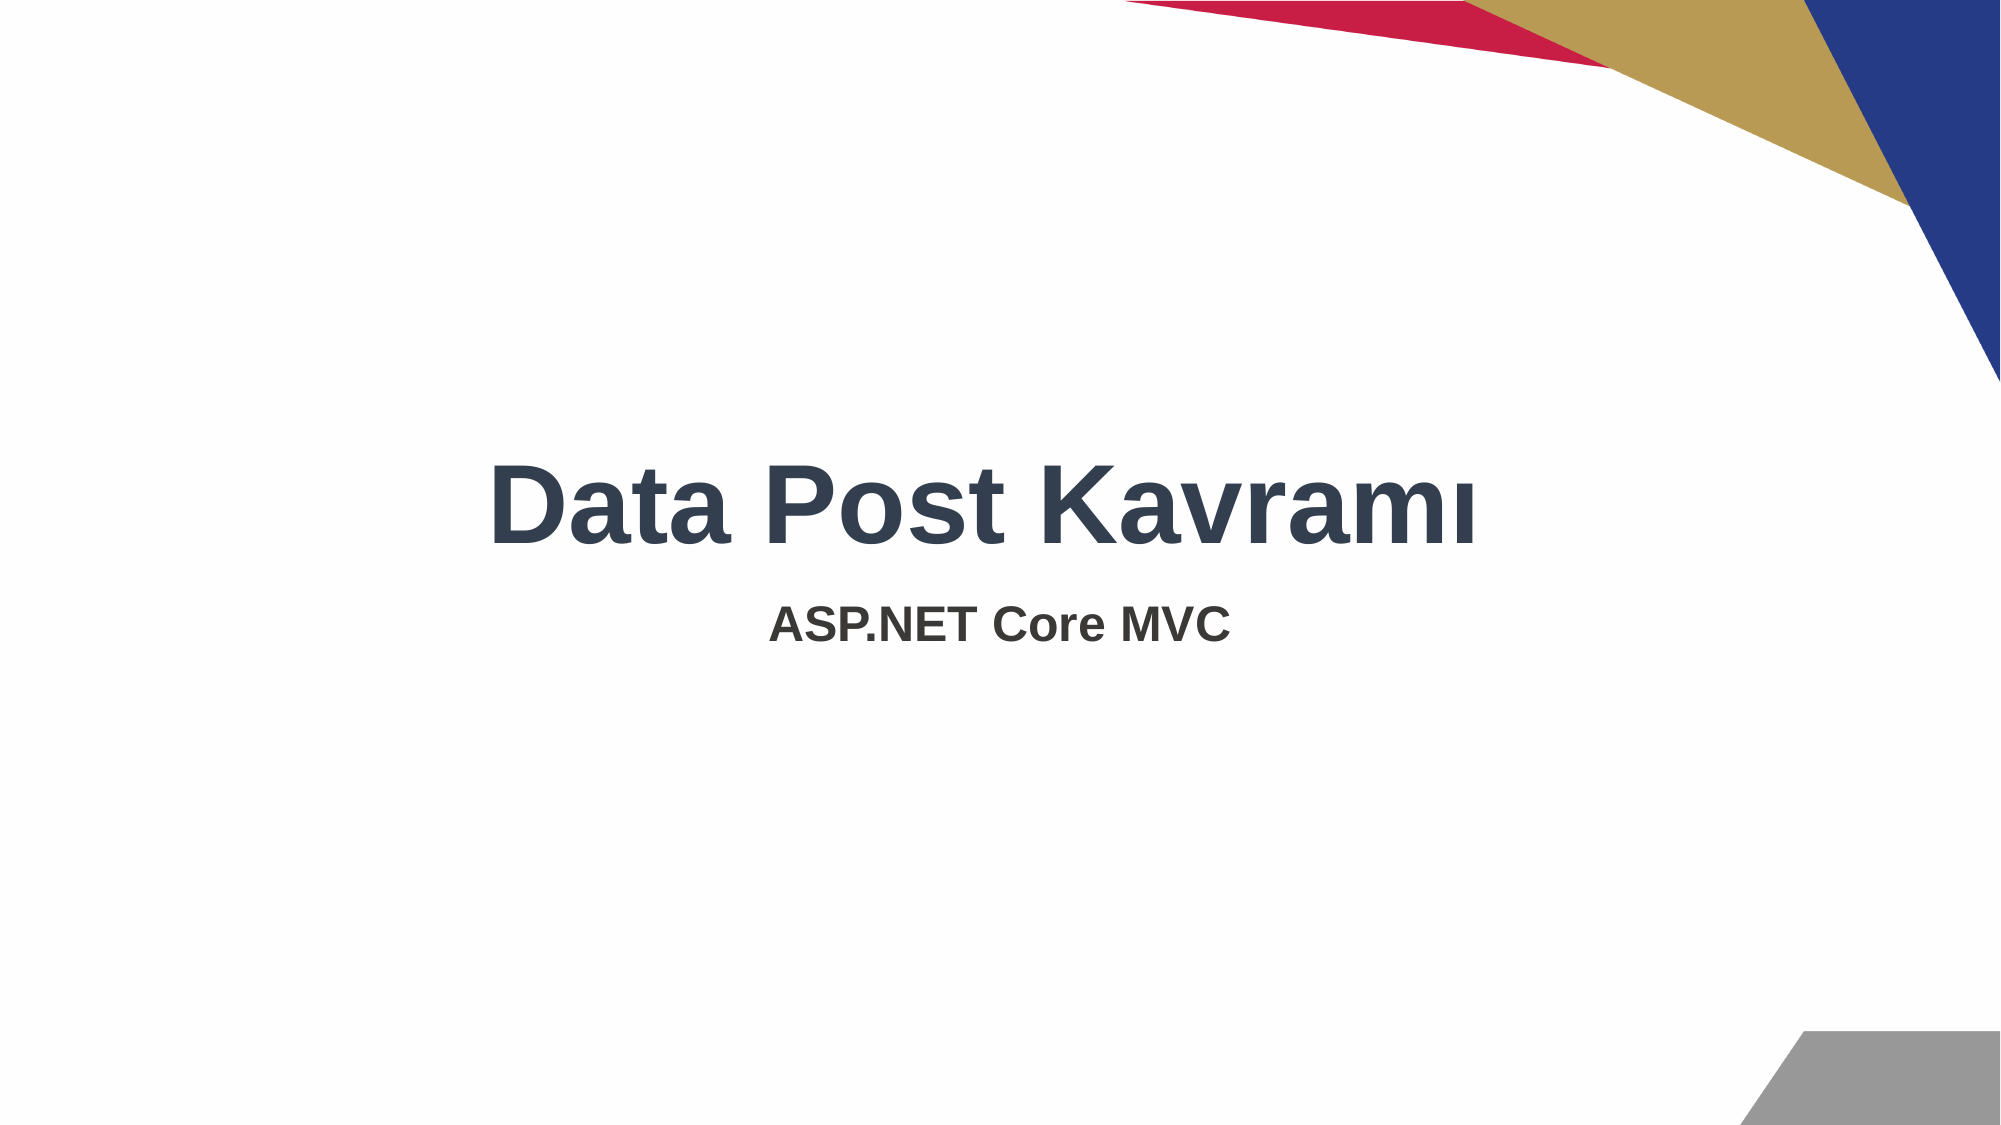

# Data Post Kavramı
ASP.NET Core MVC